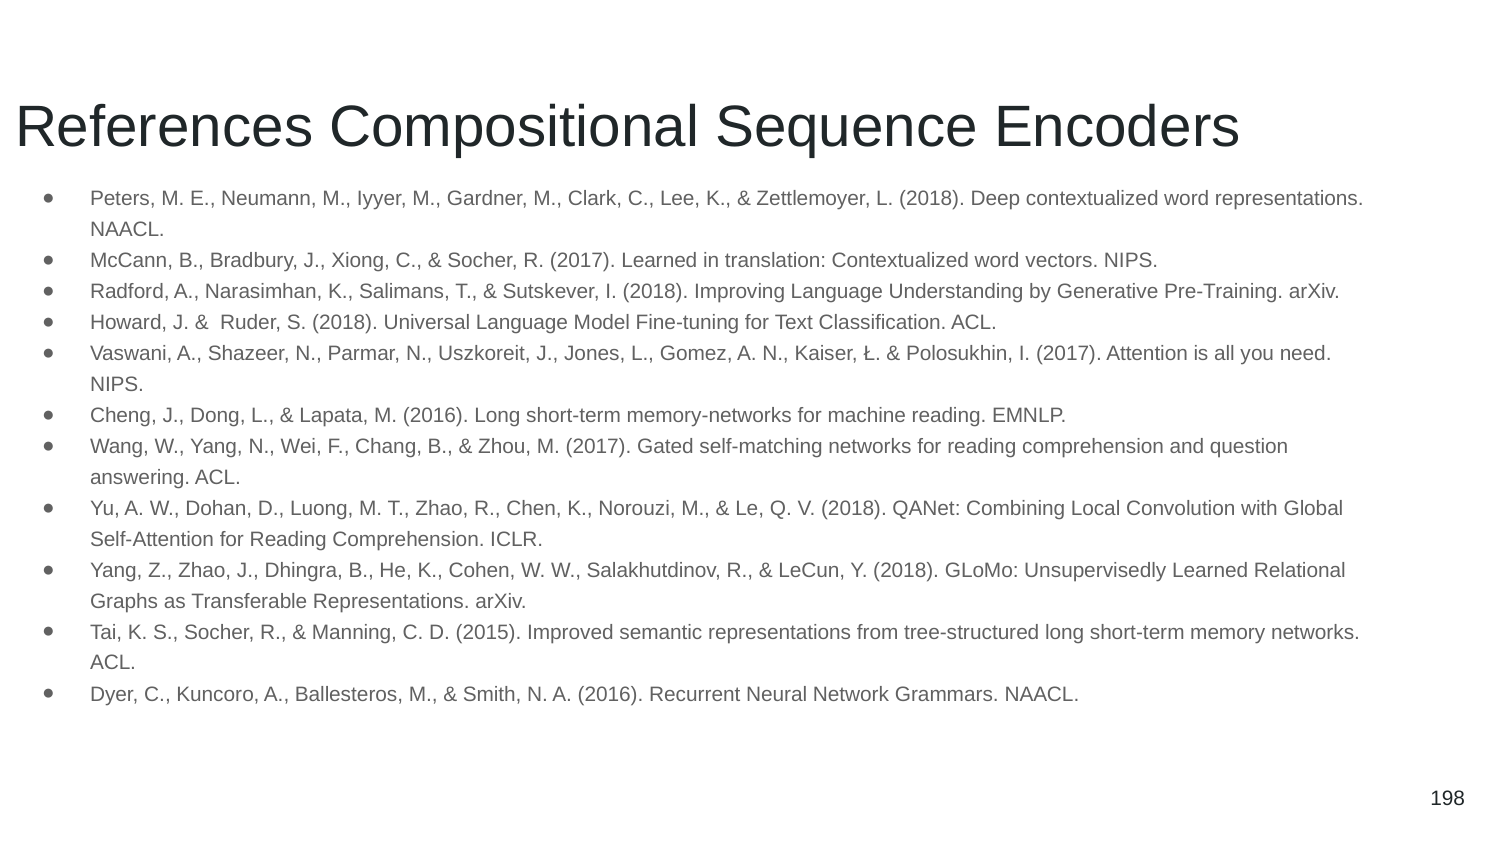

References Compositional Sequence Encoders
Peters, M. E., Neumann, M., Iyyer, M., Gardner, M., Clark, C., Lee, K., & Zettlemoyer, L. (2018). Deep contextualized word representations. NAACL.
McCann, B., Bradbury, J., Xiong, C., & Socher, R. (2017). Learned in translation: Contextualized word vectors. NIPS.
Radford, A., Narasimhan, K., Salimans, T., & Sutskever, I. (2018). Improving Language Understanding by Generative Pre-Training. arXiv.
Howard, J. &  Ruder, S. (2018). Universal Language Model Fine-tuning for Text Classification. ACL.
Vaswani, A., Shazeer, N., Parmar, N., Uszkoreit, J., Jones, L., Gomez, A. N., Kaiser, Ł. & Polosukhin, I. (2017). Attention is all you need. NIPS.
Cheng, J., Dong, L., & Lapata, M. (2016). Long short-term memory-networks for machine reading. EMNLP.
Wang, W., Yang, N., Wei, F., Chang, B., & Zhou, M. (2017). Gated self-matching networks for reading comprehension and question answering. ACL.
Yu, A. W., Dohan, D., Luong, M. T., Zhao, R., Chen, K., Norouzi, M., & Le, Q. V. (2018). QANet: Combining Local Convolution with Global Self-Attention for Reading Comprehension. ICLR.
Yang, Z., Zhao, J., Dhingra, B., He, K., Cohen, W. W., Salakhutdinov, R., & LeCun, Y. (2018). GLoMo: Unsupervisedly Learned Relational Graphs as Transferable Representations. arXiv.
Tai, K. S., Socher, R., & Manning, C. D. (2015). Improved semantic representations from tree-structured long short-term memory networks. ACL.
Dyer, C., Kuncoro, A., Ballesteros, M., & Smith, N. A. (2016). Recurrent Neural Network Grammars. NAACL.

198